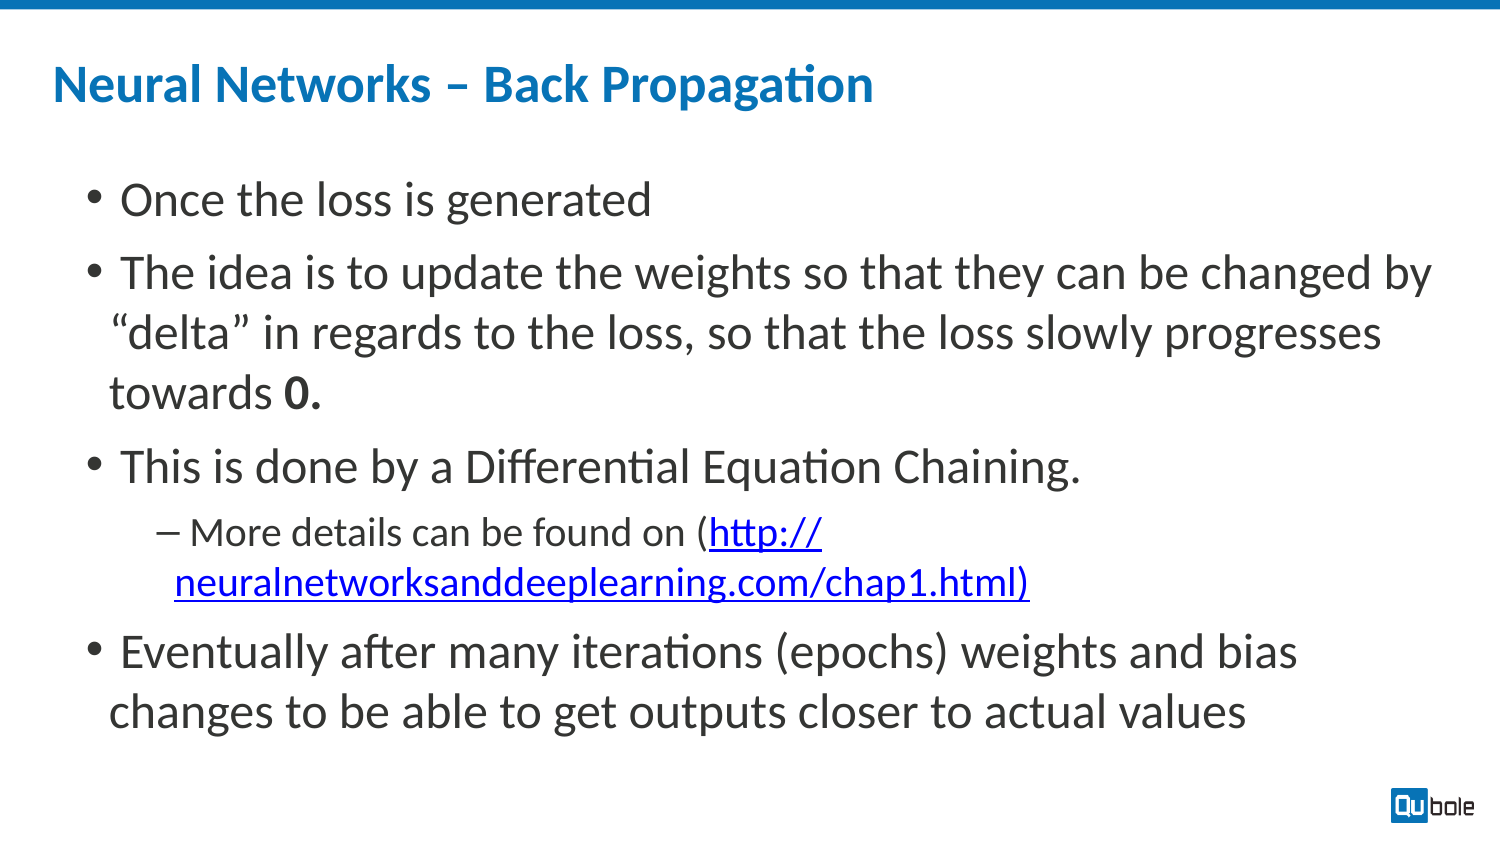

# Neural Networks – Back Propagation
 Once the loss is generated
 The idea is to update the weights so that they can be changed by “delta” in regards to the loss, so that the loss slowly progresses towards 0.
 This is done by a Differential Equation Chaining.
 More details can be found on (http://neuralnetworksanddeeplearning.com/chap1.html)
 Eventually after many iterations (epochs) weights and bias changes to be able to get outputs closer to actual values